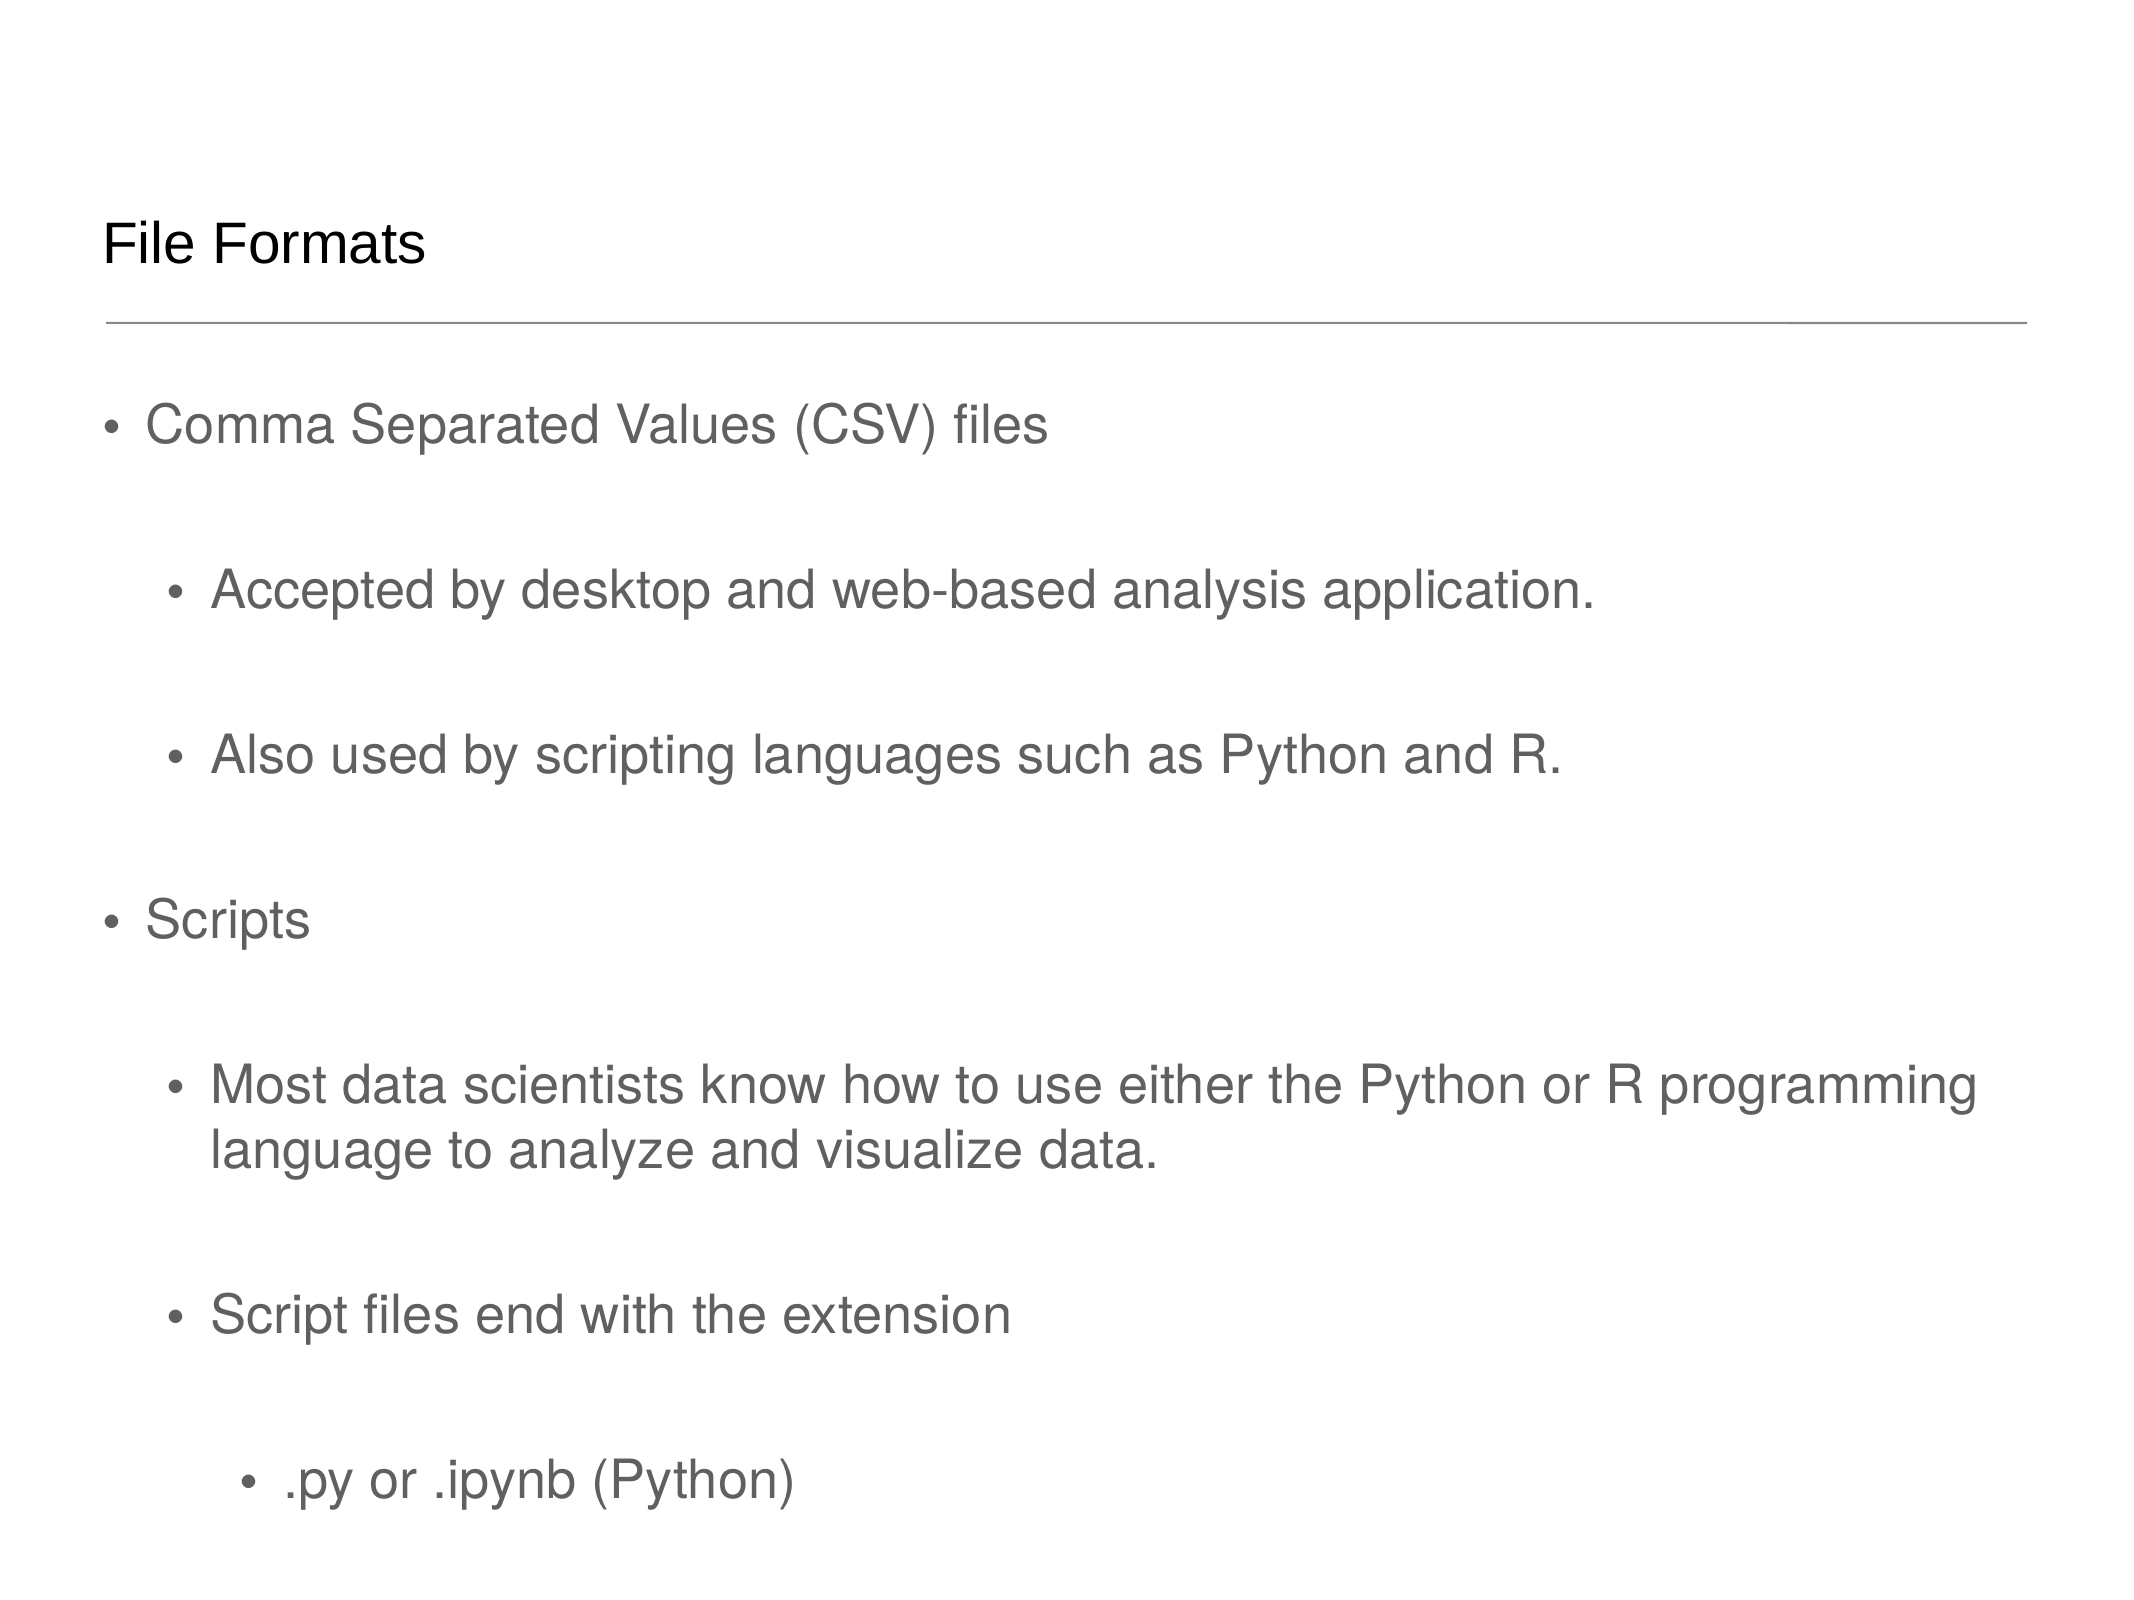

# File Formats
Comma Separated Values (CSV) files
Accepted by desktop and web-based analysis application.
Also used by scripting languages such as Python and R.
Scripts
Most data scientists know how to use either the Python or R programming language to analyze and visualize data.
Script files end with the extension
.py or .ipynb (Python)
.r (R)